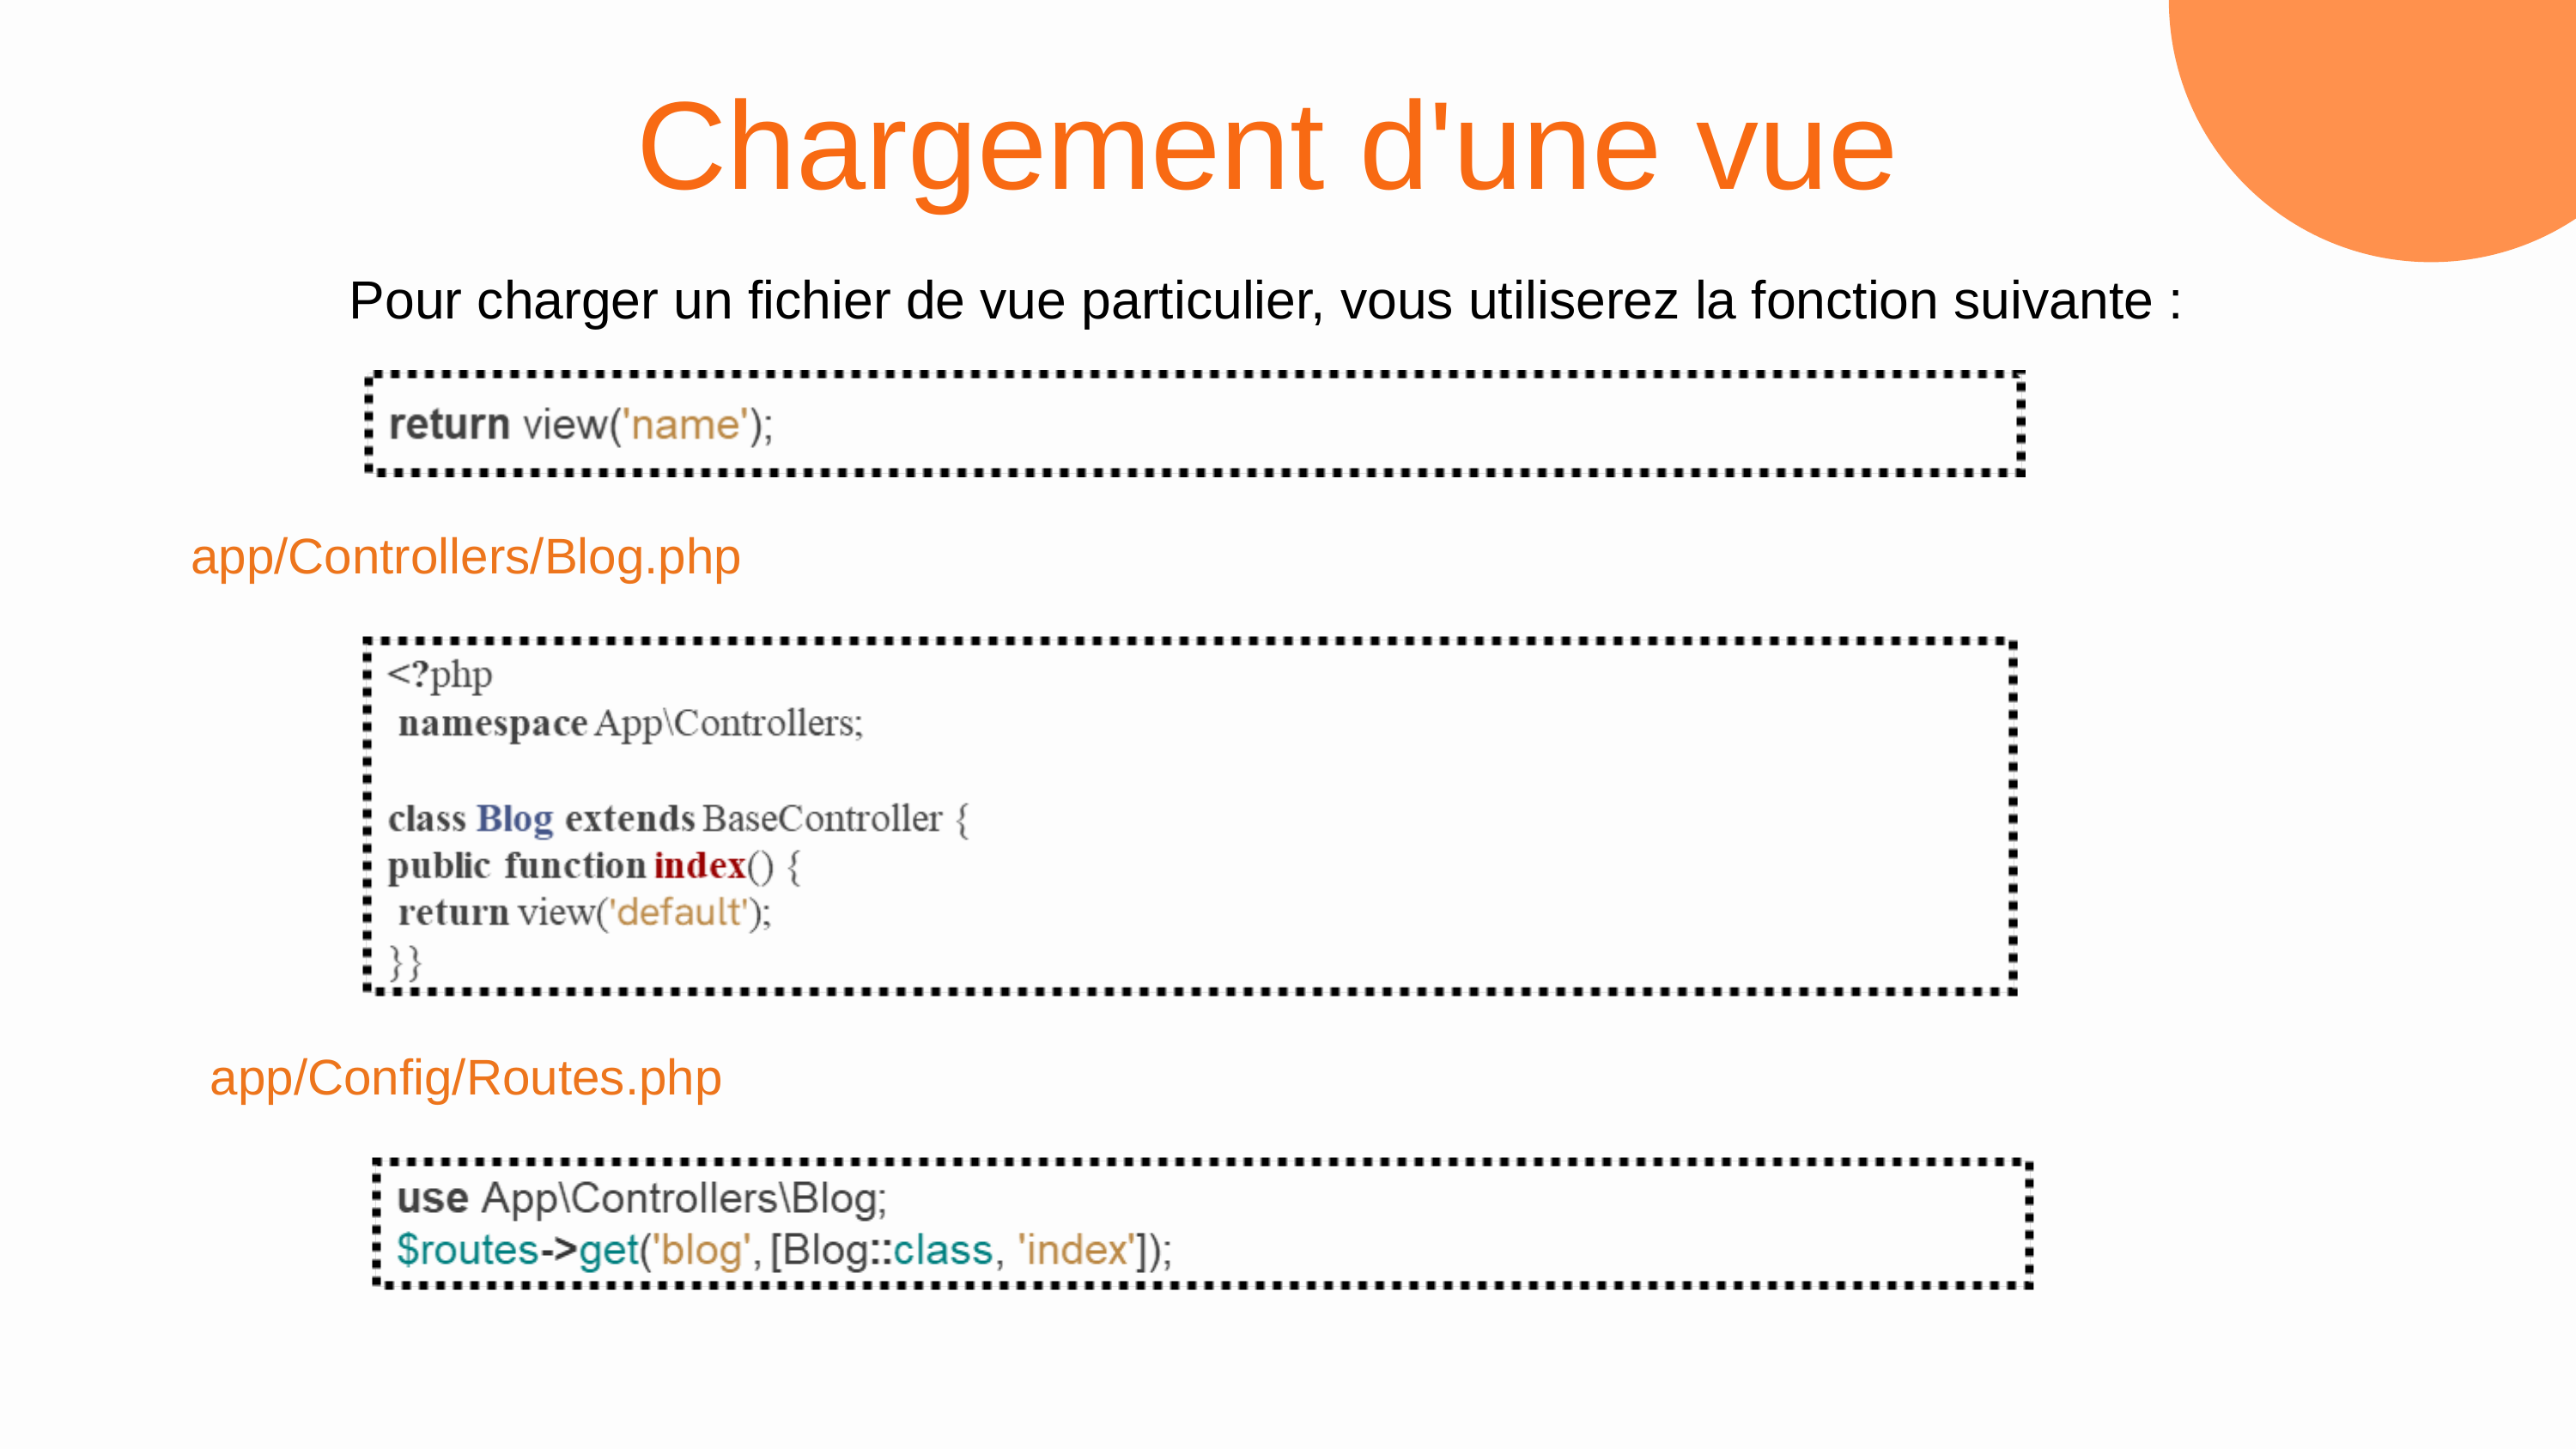

Chargement d'une vue
Pour charger un fichier de vue particulier, vous utiliserez la fonction suivante :

app/Controllers/Blog.php

app/Config/Routes.php